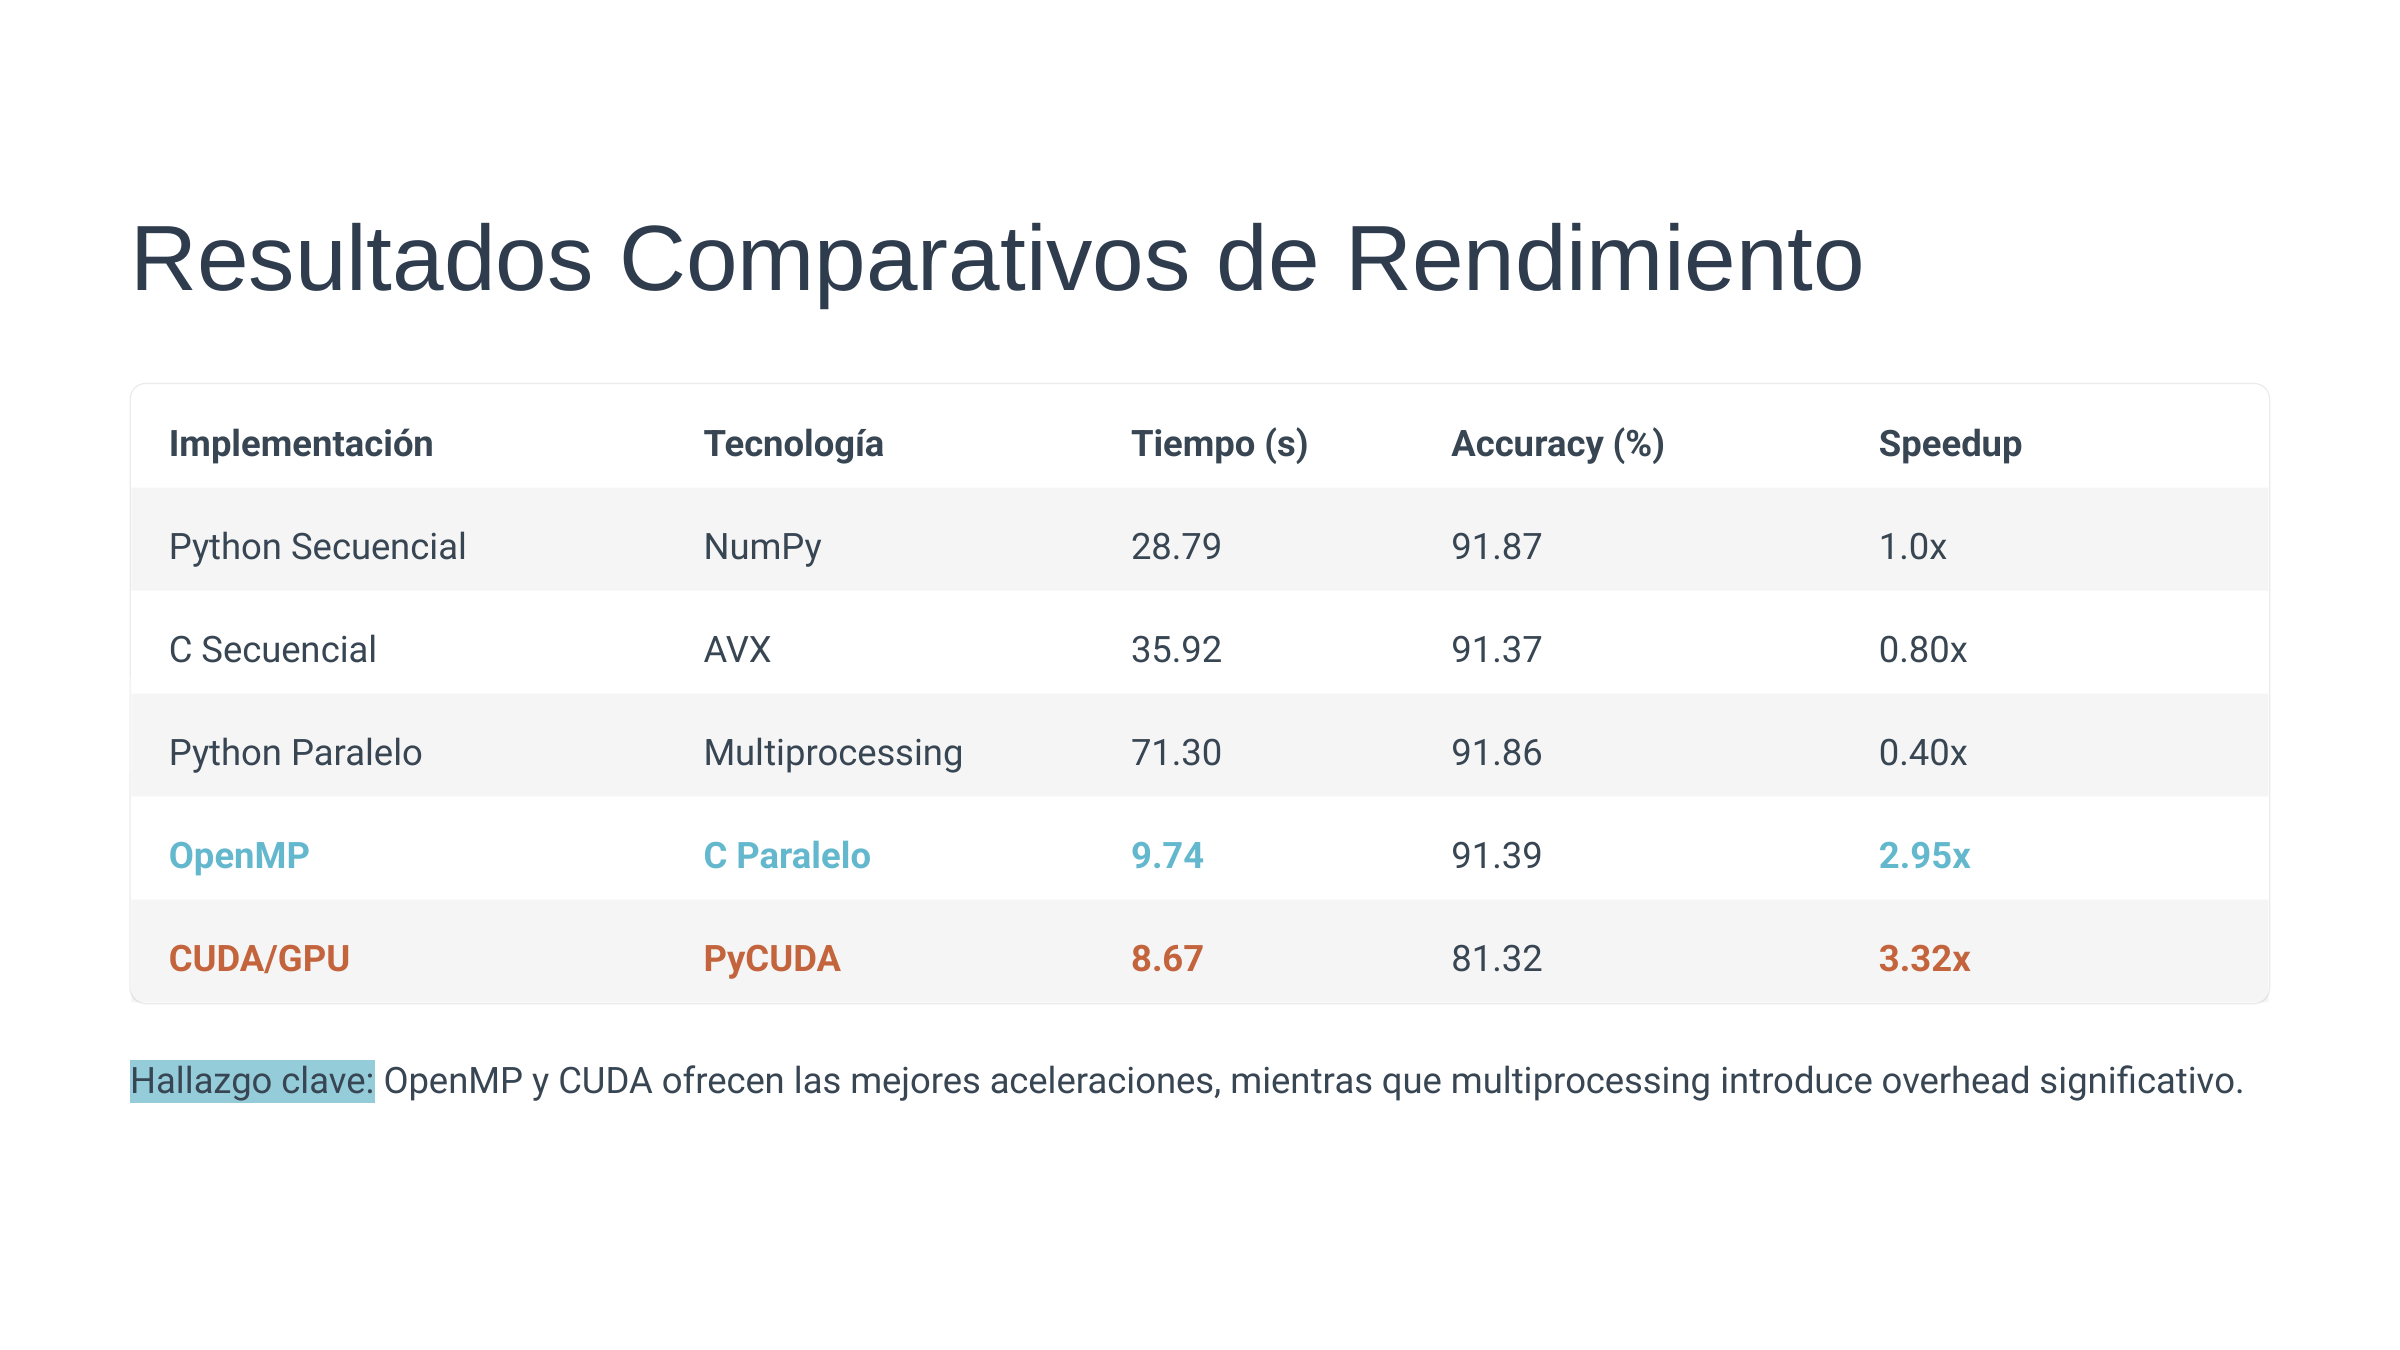

Resultados Comparativos de Rendimiento

Implementación
Tecnología
Tiempo (s)
Accuracy (%)
Speedup

Python Secuencial
NumPy
28.79
91.87
1.0x

C Secuencial
AVX
35.92
91.37
0.80x

Python Paralelo
Multiprocessing
71.30
91.86
0.40x

OpenMP
C Paralelo
9.74
91.39
2.95x

CUDA/GPU
PyCUDA
8.67
81.32
3.32x
Hallazgo clave: OpenMP y CUDA ofrecen las mejores aceleraciones, mientras que multiprocessing introduce overhead significativo.